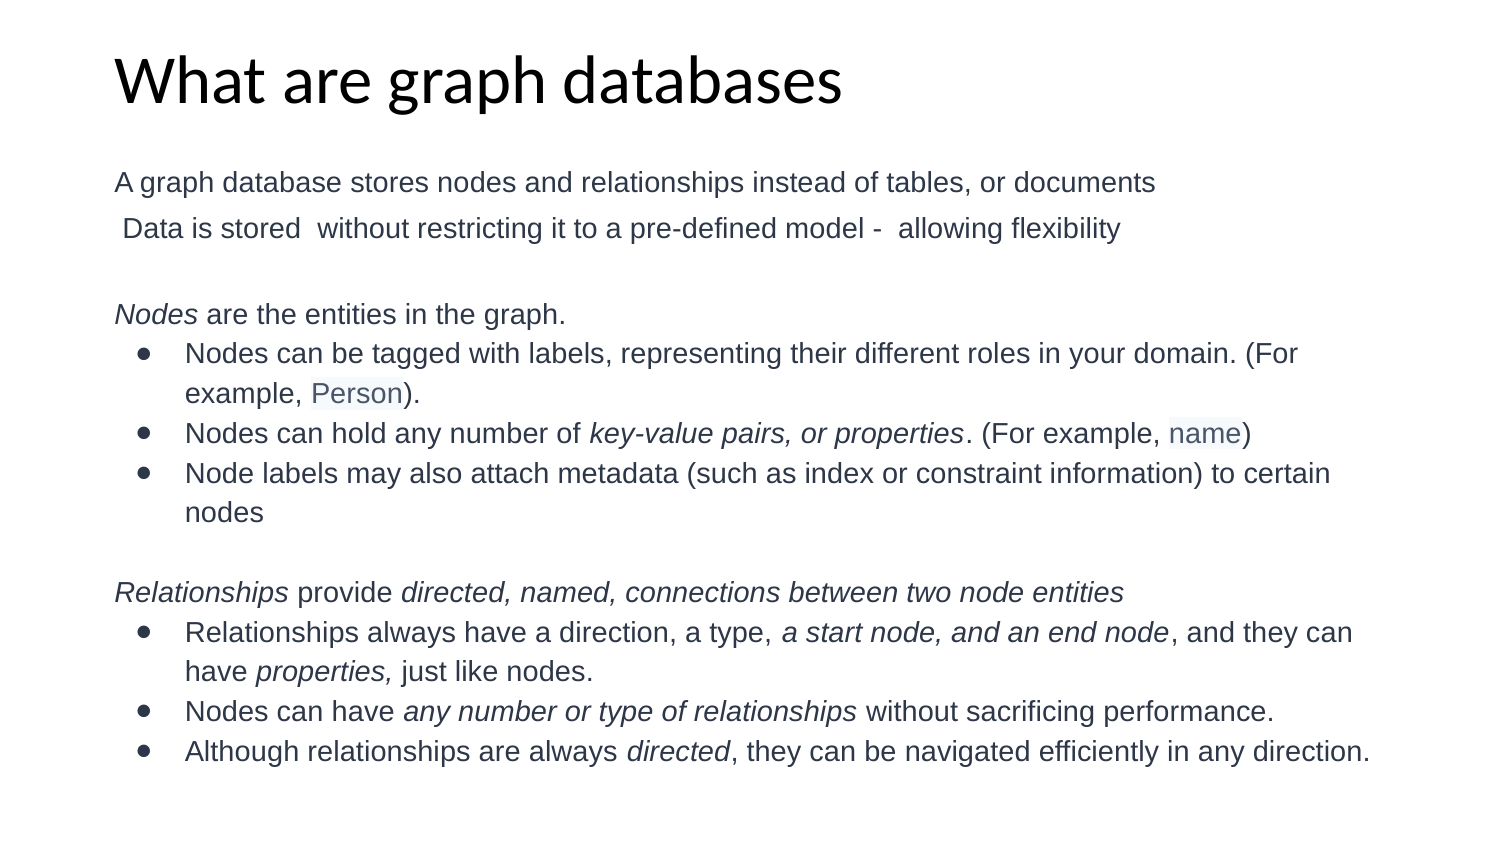

# What are graph databases
A graph database stores nodes and relationships instead of tables, or documents
 Data is stored  without restricting it to a pre-defined model -  allowing flexibility

Nodes are the entities in the graph.
Nodes can be tagged with labels, representing their different roles in your domain. (For example, Person).
Nodes can hold any number of key-value pairs, or properties. (For example, name)
Node labels may also attach metadata (such as index or constraint information) to certain nodes

Relationships provide directed, named, connections between two node entities
Relationships always have a direction, a type, a start node, and an end node, and they can have properties, just like nodes.
Nodes can have any number or type of relationships without sacrificing performance.
Although relationships are always directed, they can be navigated efficiently in any direction.